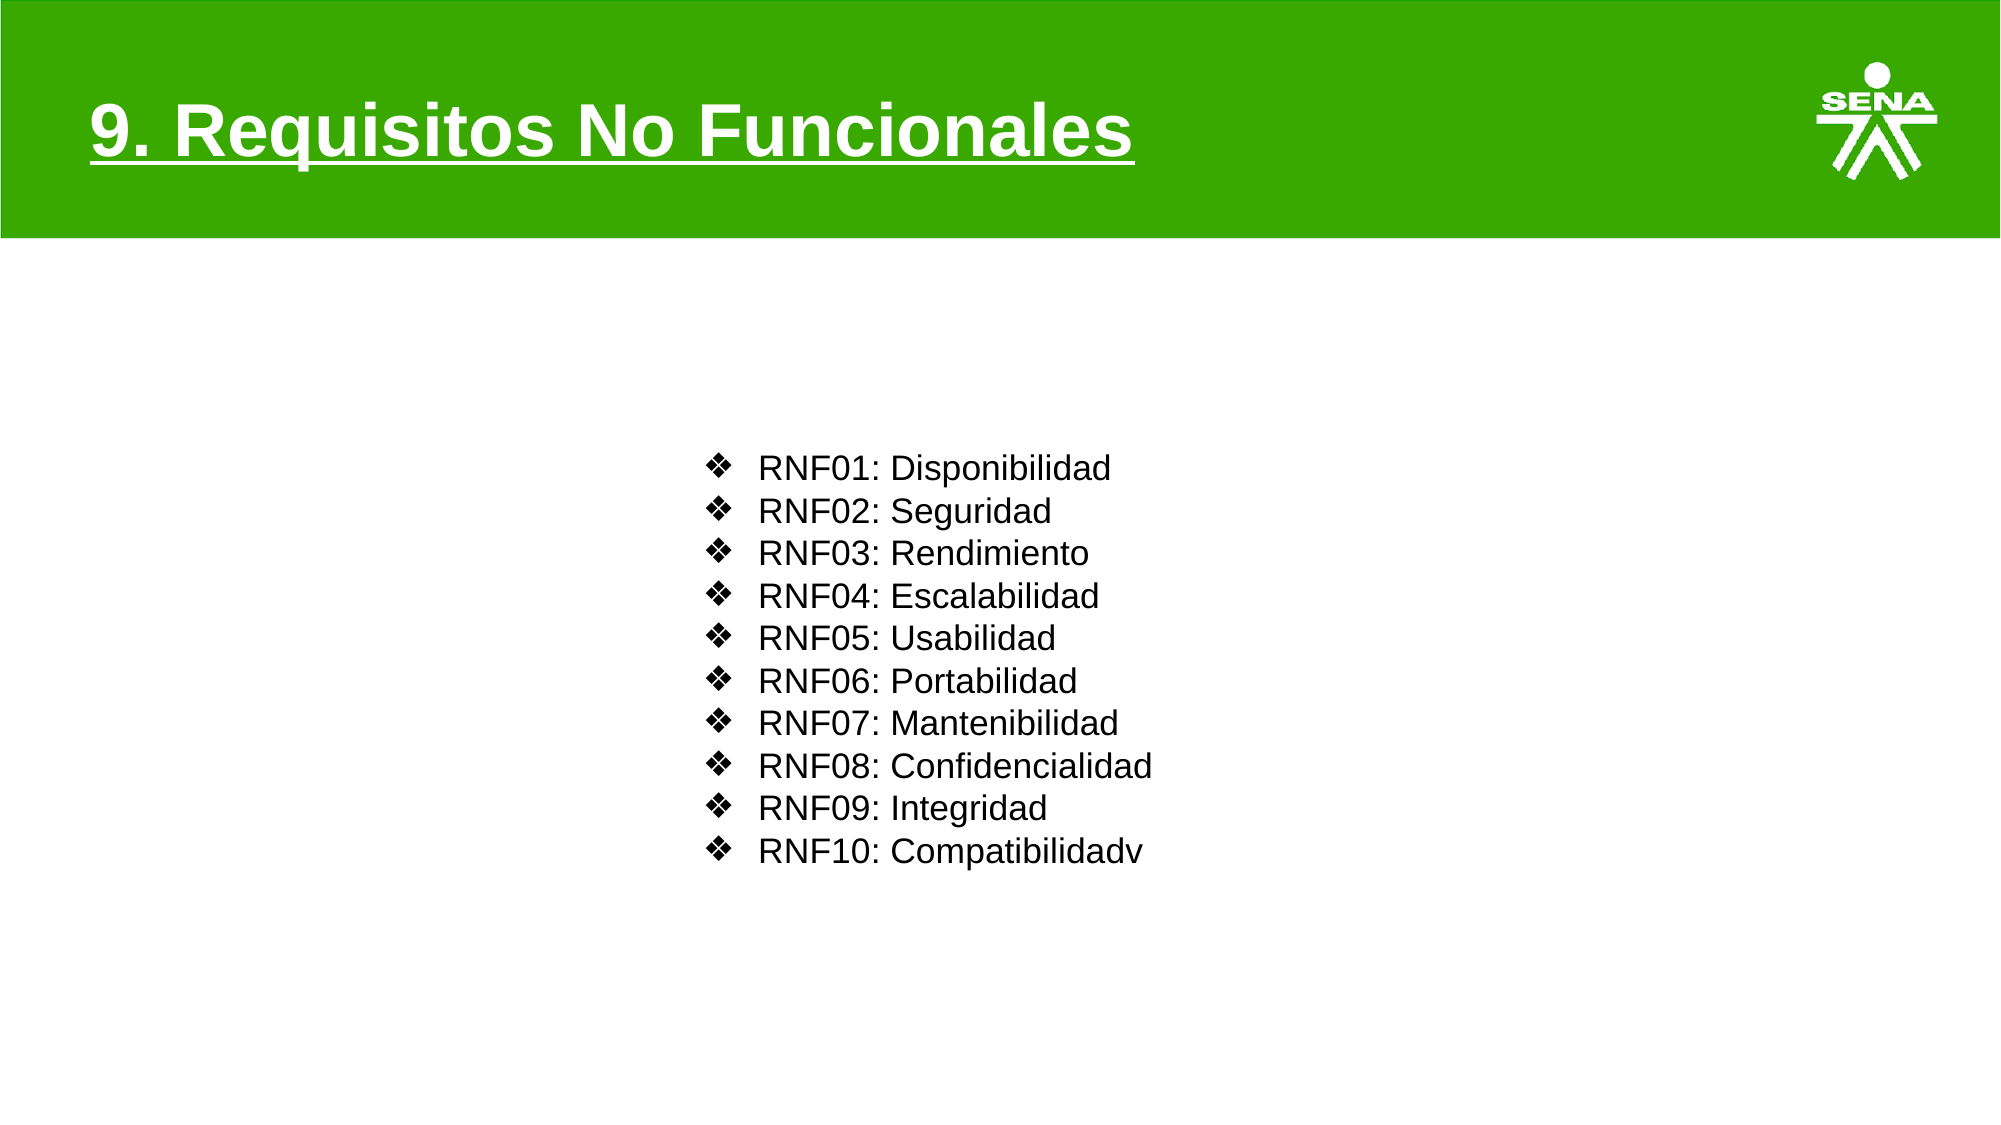

# 9. Requisitos No Funcionales

RNF01: Disponibilidad
RNF02: Seguridad
RNF03: Rendimiento
RNF04: Escalabilidad
RNF05: Usabilidad
RNF06: Portabilidad
RNF07: Mantenibilidad
RNF08: Confidencialidad
RNF09: Integridad
RNF10: Compatibilidadv